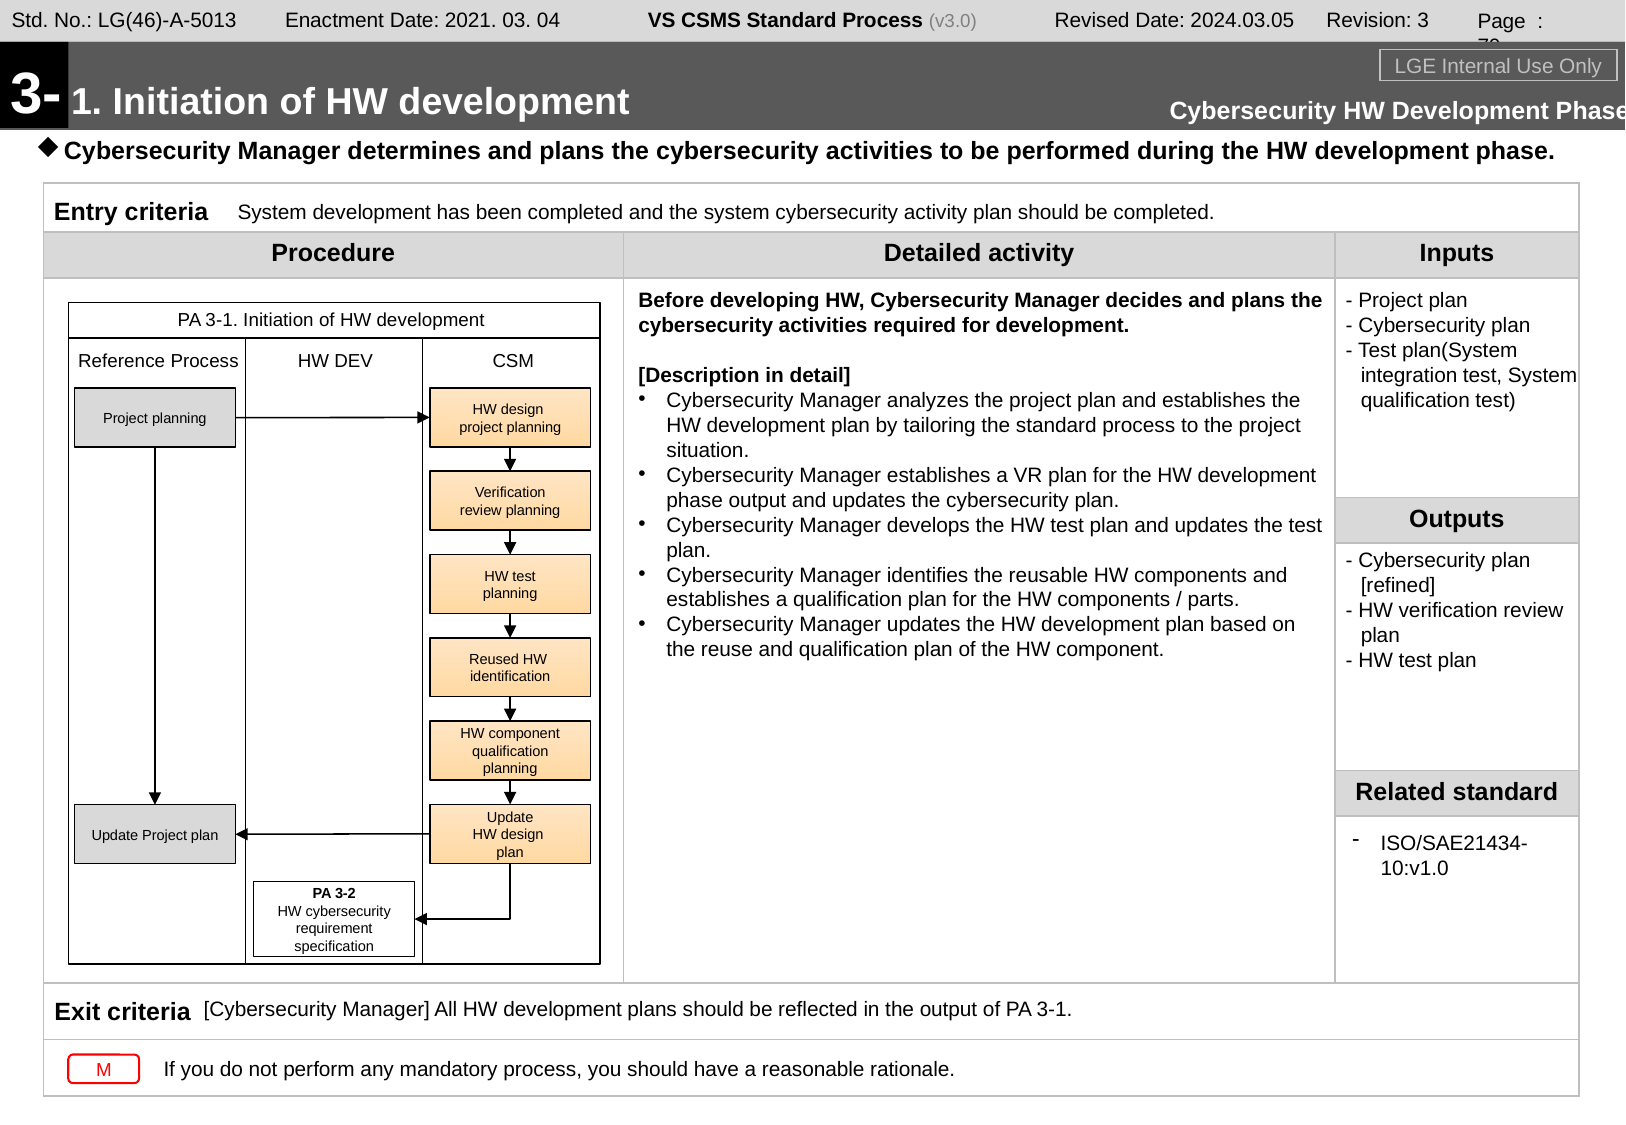

Page  :  70
3-
#
m
1. Initiation of HW development
LGE Internal Use Only
Cybersecurity HW Development Phase
Cybersecurity Manager determines and plans the cybersecurity activities to be performed during the HW development phase.
System development has been completed and the system cybersecurity activity plan should be completed.
Before developing HW, Cybersecurity Manager decides and plans the cybersecurity activities required for development.

[Description in detail]
Cybersecurity Manager analyzes the project plan and establishes the HW development plan by tailoring the standard process to the project situation.
Cybersecurity Manager establishes a VR plan for the HW development phase output and updates the cybersecurity plan.
Cybersecurity Manager develops the HW test plan and updates the test plan.
Cybersecurity Manager identifies the reusable HW components and establishes a qualification plan for the HW components / parts.
Cybersecurity Manager updates the HW development plan based on the reuse and qualification plan of the HW component.
- Project plan
- Cybersecurity plan
- Test plan(System integration test, System qualification test)
PA 3-1. Initiation of HW development

Reference Process
HW DEV
CSM
HW design
project planning
Project planning
Verification
review planning
- Cybersecurity plan [refined]
- HW verification review plan
- HW test plan
HW test
planning
Reused HW
identification
HW component
qualification planning
Update
HW design
plan
Update Project plan
ISO/SAE21434-10:v1.0

PA 3-2
HW cybersecurity requirement specification
[Cybersecurity Manager] All HW development plans should be reflected in the output of PA 3-1.
If you do not perform any mandatory process, you should have a reasonable rationale.
M